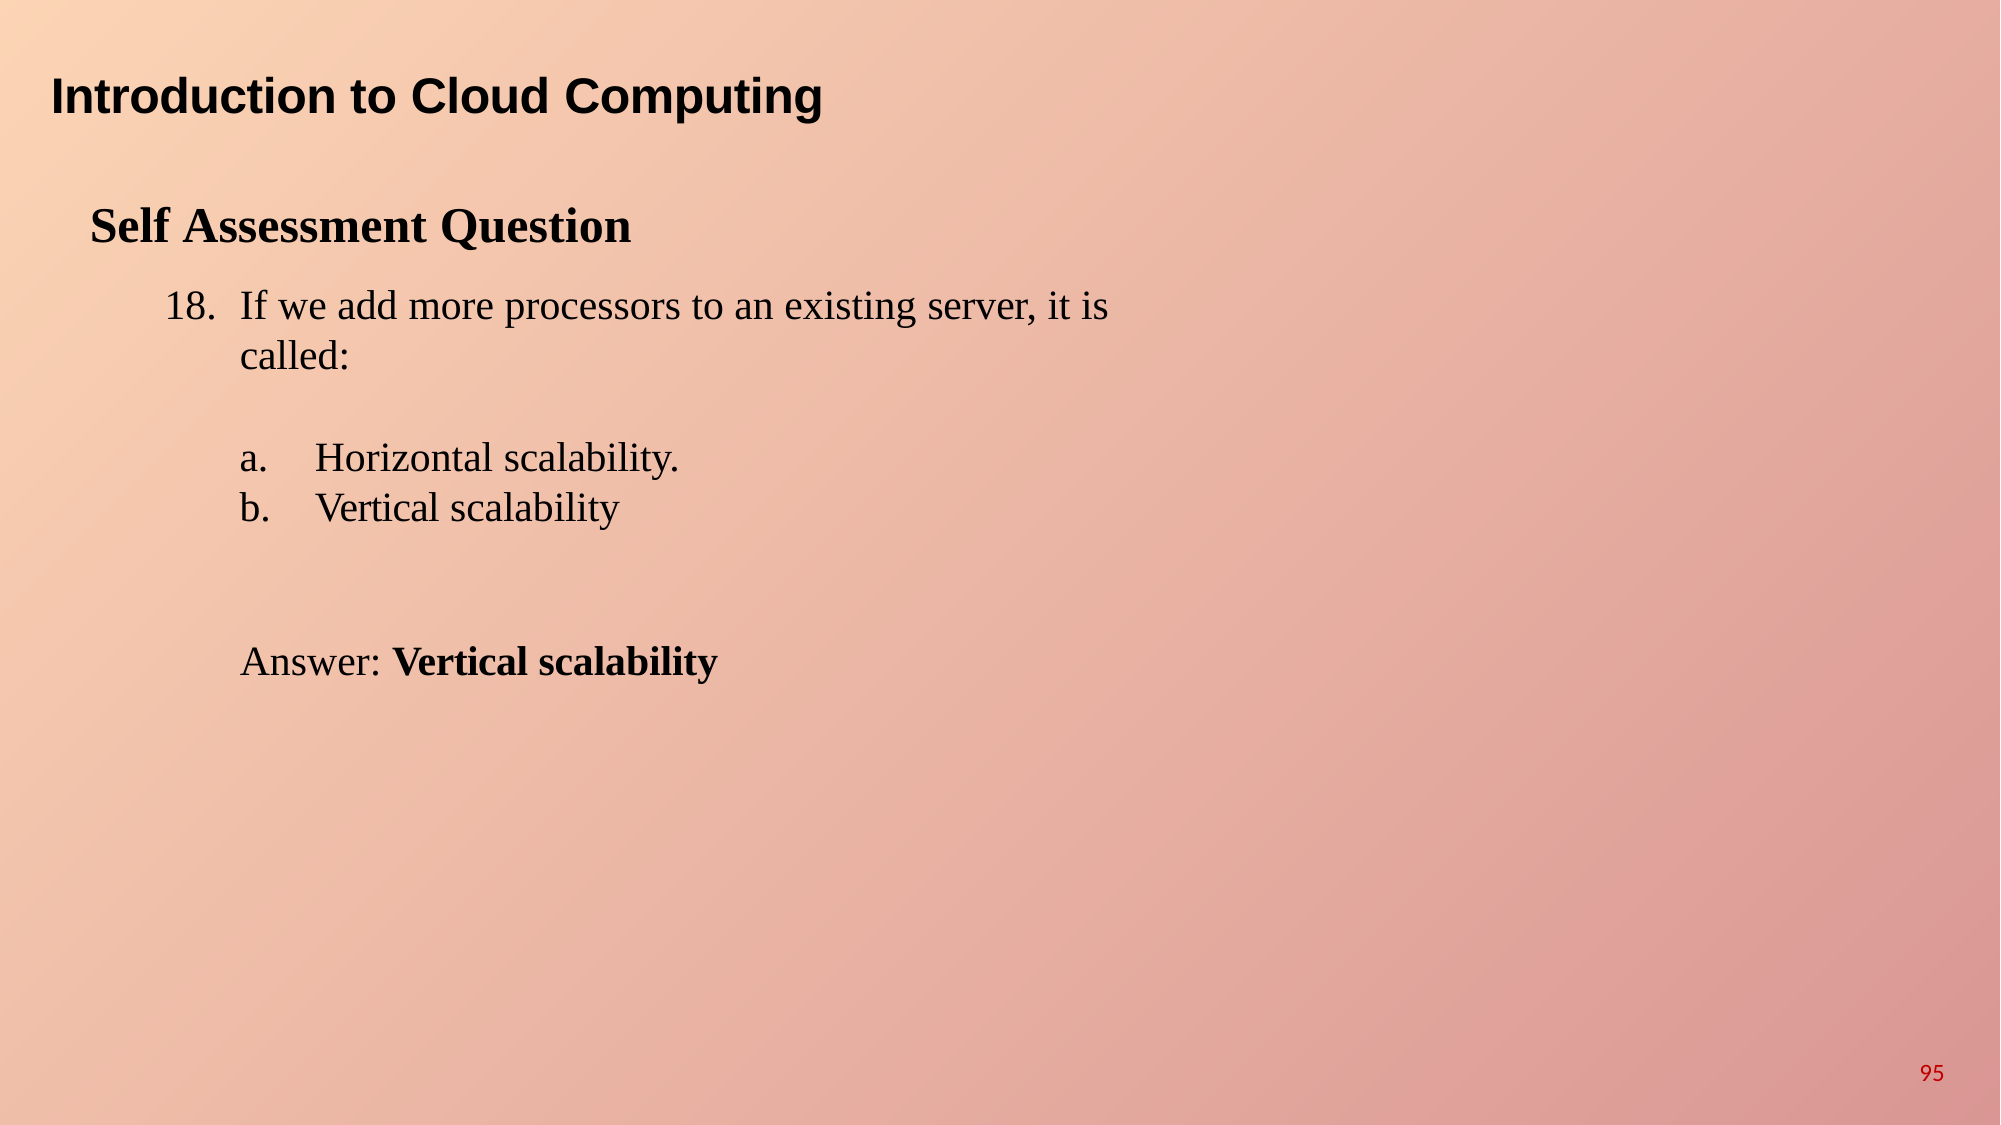

# Introduction to Cloud Computing
Self Assessment Question
If we add more processors to an existing server, it is called:

Horizontal scalability.
Vertical scalability

Answer: Vertical scalability
95